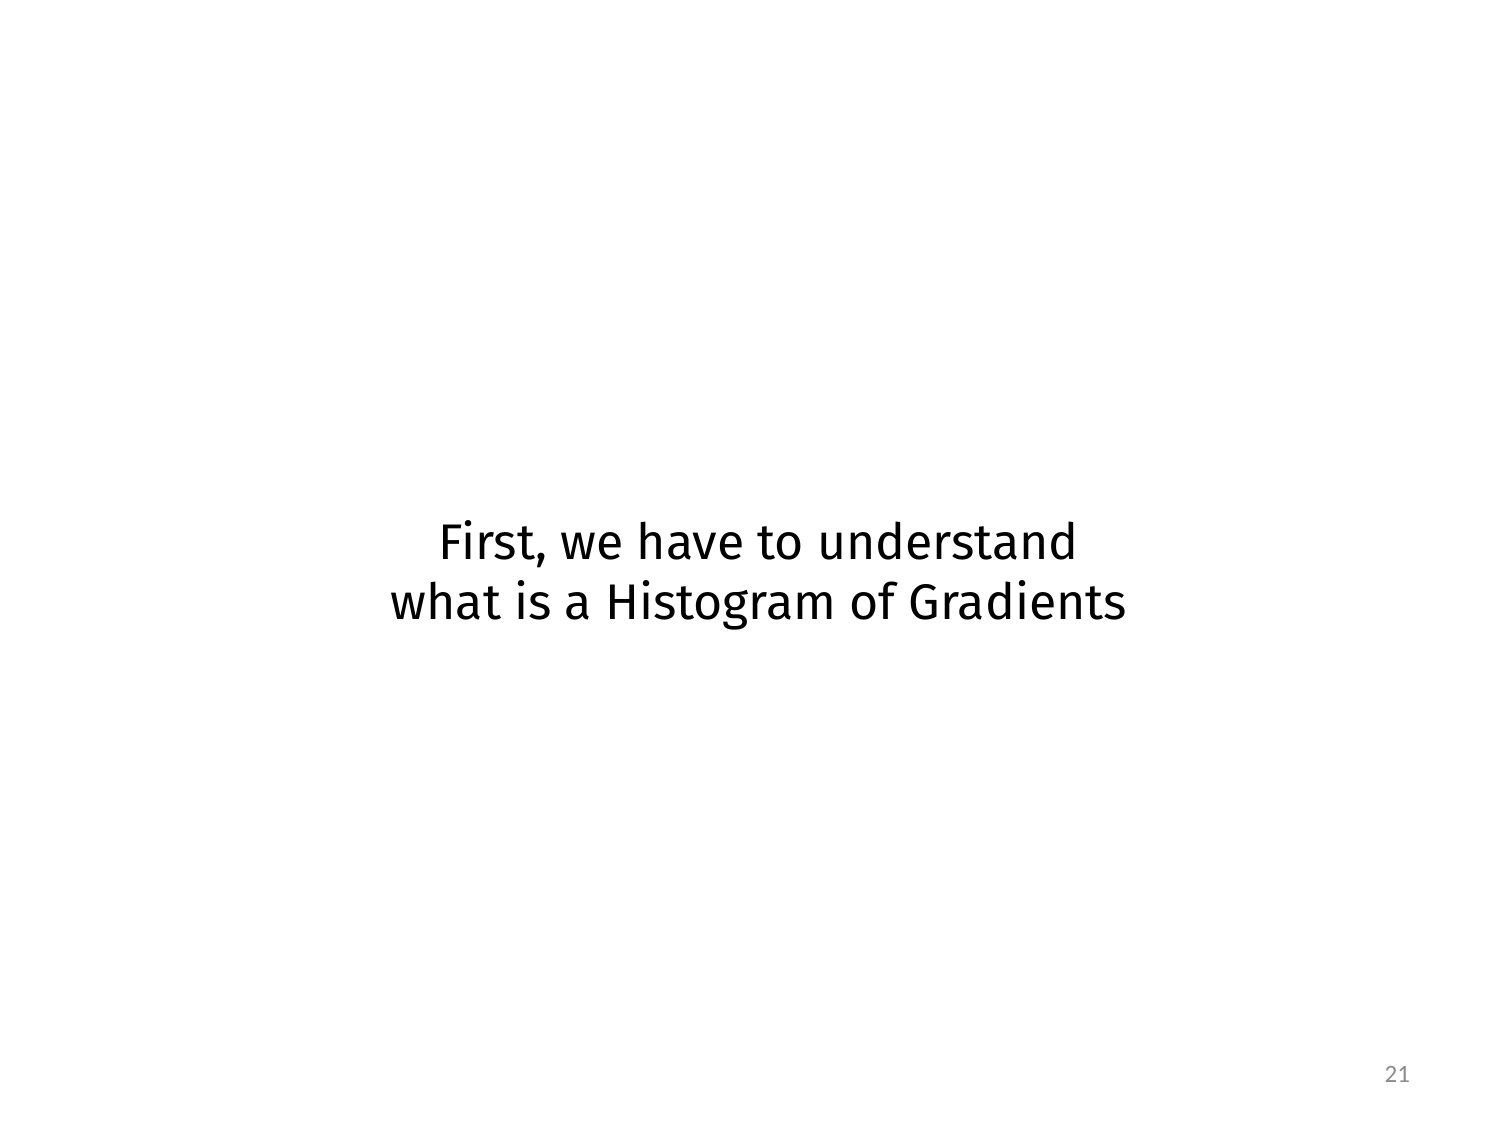

First, we have to understand what is a Histogram of Gradients
21